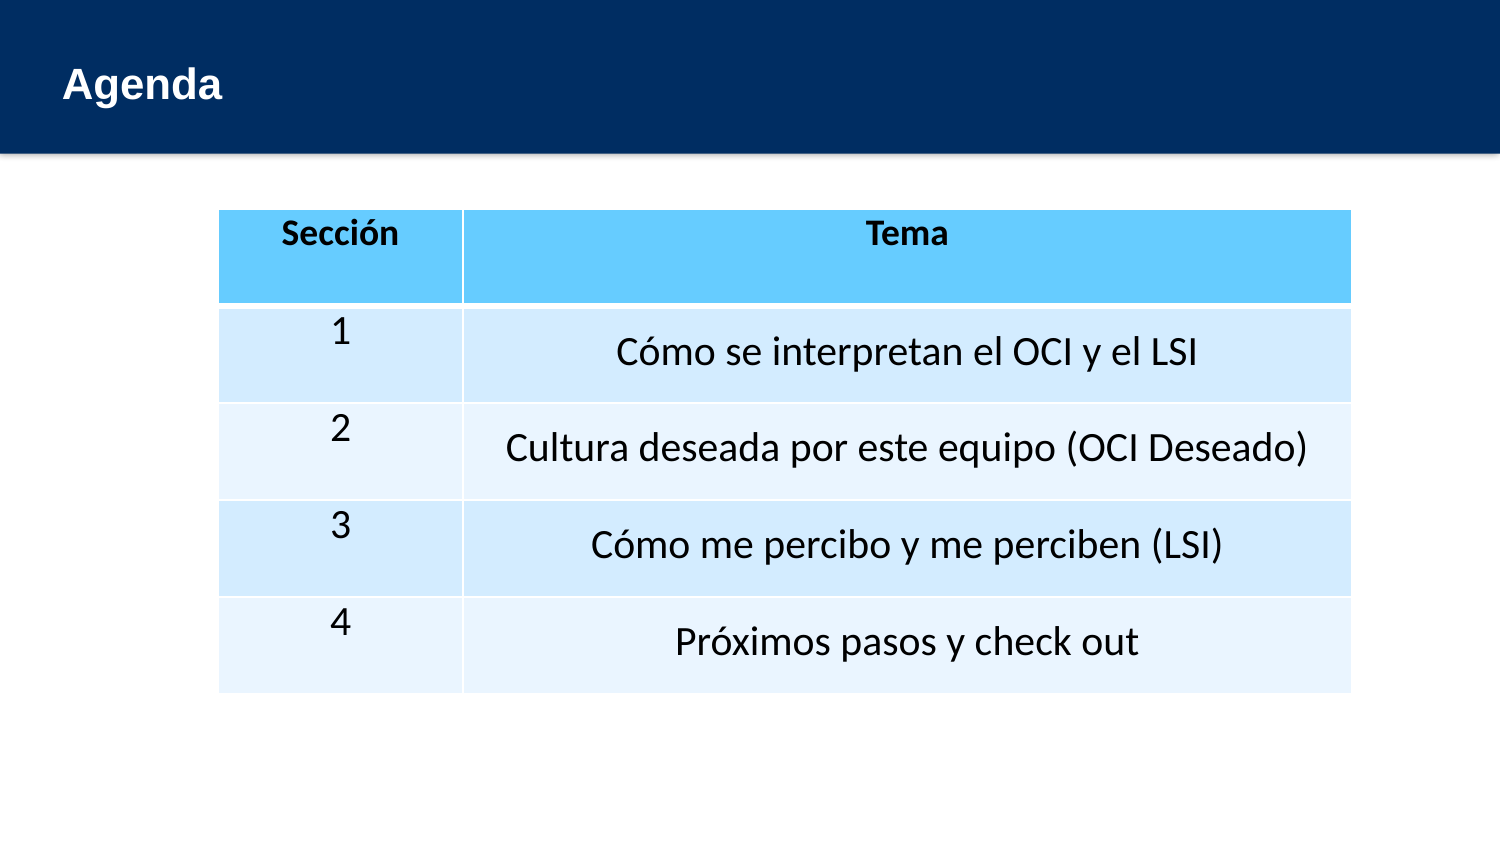

Agenda
| Sección | Tema |
| --- | --- |
| 1 | Cómo se interpretan el OCI y el LSI |
| 2 | Cultura deseada por este equipo (OCI Deseado) |
| 3 | Cómo me percibo y me perciben (LSI) |
| 4 | Próximos pasos y check out |